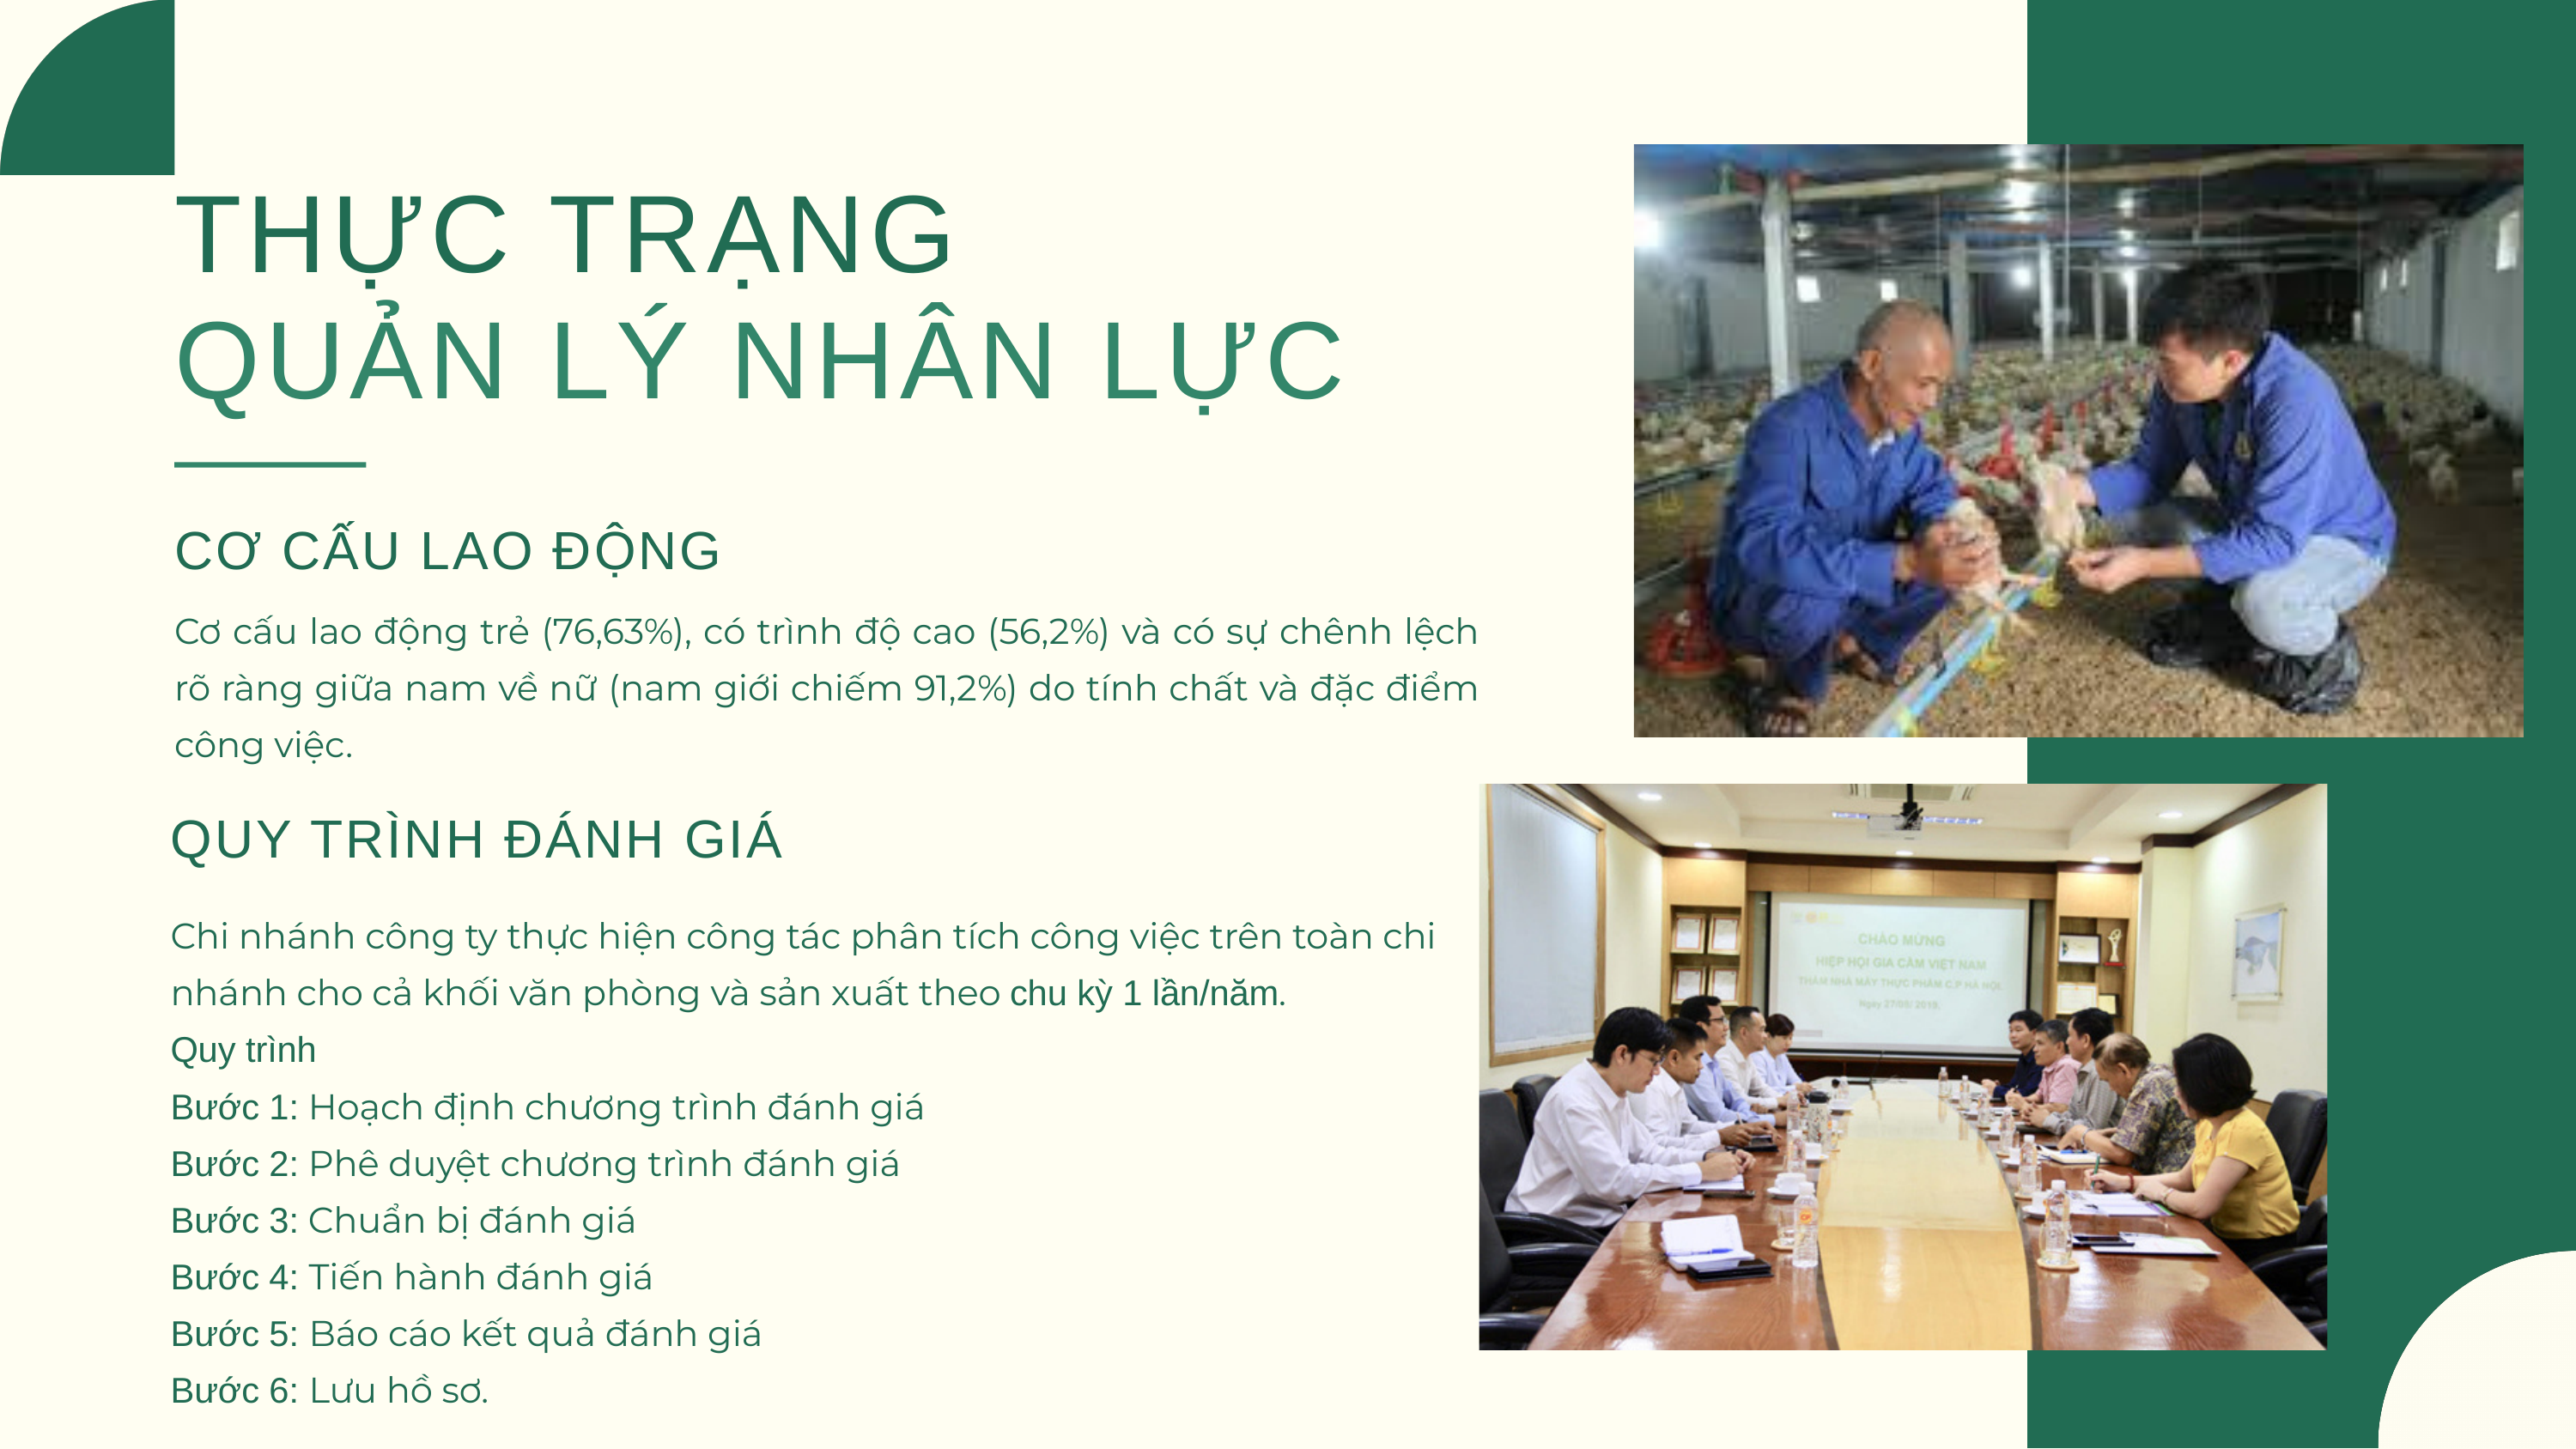

THỰC TRẠNG
QUẢN LÝ NHÂN LỰC

CƠ CẤU LAO ĐỘNG
Cơ cấu lao động trẻ (76,63%), có trình độ cao (56,2%) và có sự chênh lệch rõ ràng giữa nam về nữ (nam giới chiếm 91,2%) do tính chất và đặc điểm công việc.

QUY TRÌNH ĐÁNH GIÁ
Chi nhánh công ty thực hiện công tác phân tích công việc trên toàn chi nhánh cho cả khối văn phòng và sản xuất theo chu kỳ 1 lần/năm.
Quy trình
Bước 1: Hoạch định chương trình đánh giá
Bước 2: Phê duyệt chương trình đánh giá
Bước 3: Chuẩn bị đánh giá
Bước 4: Tiến hành đánh giá
Bước 5: Báo cáo kết quả đánh giá
Bước 6: Lưu hồ sơ.